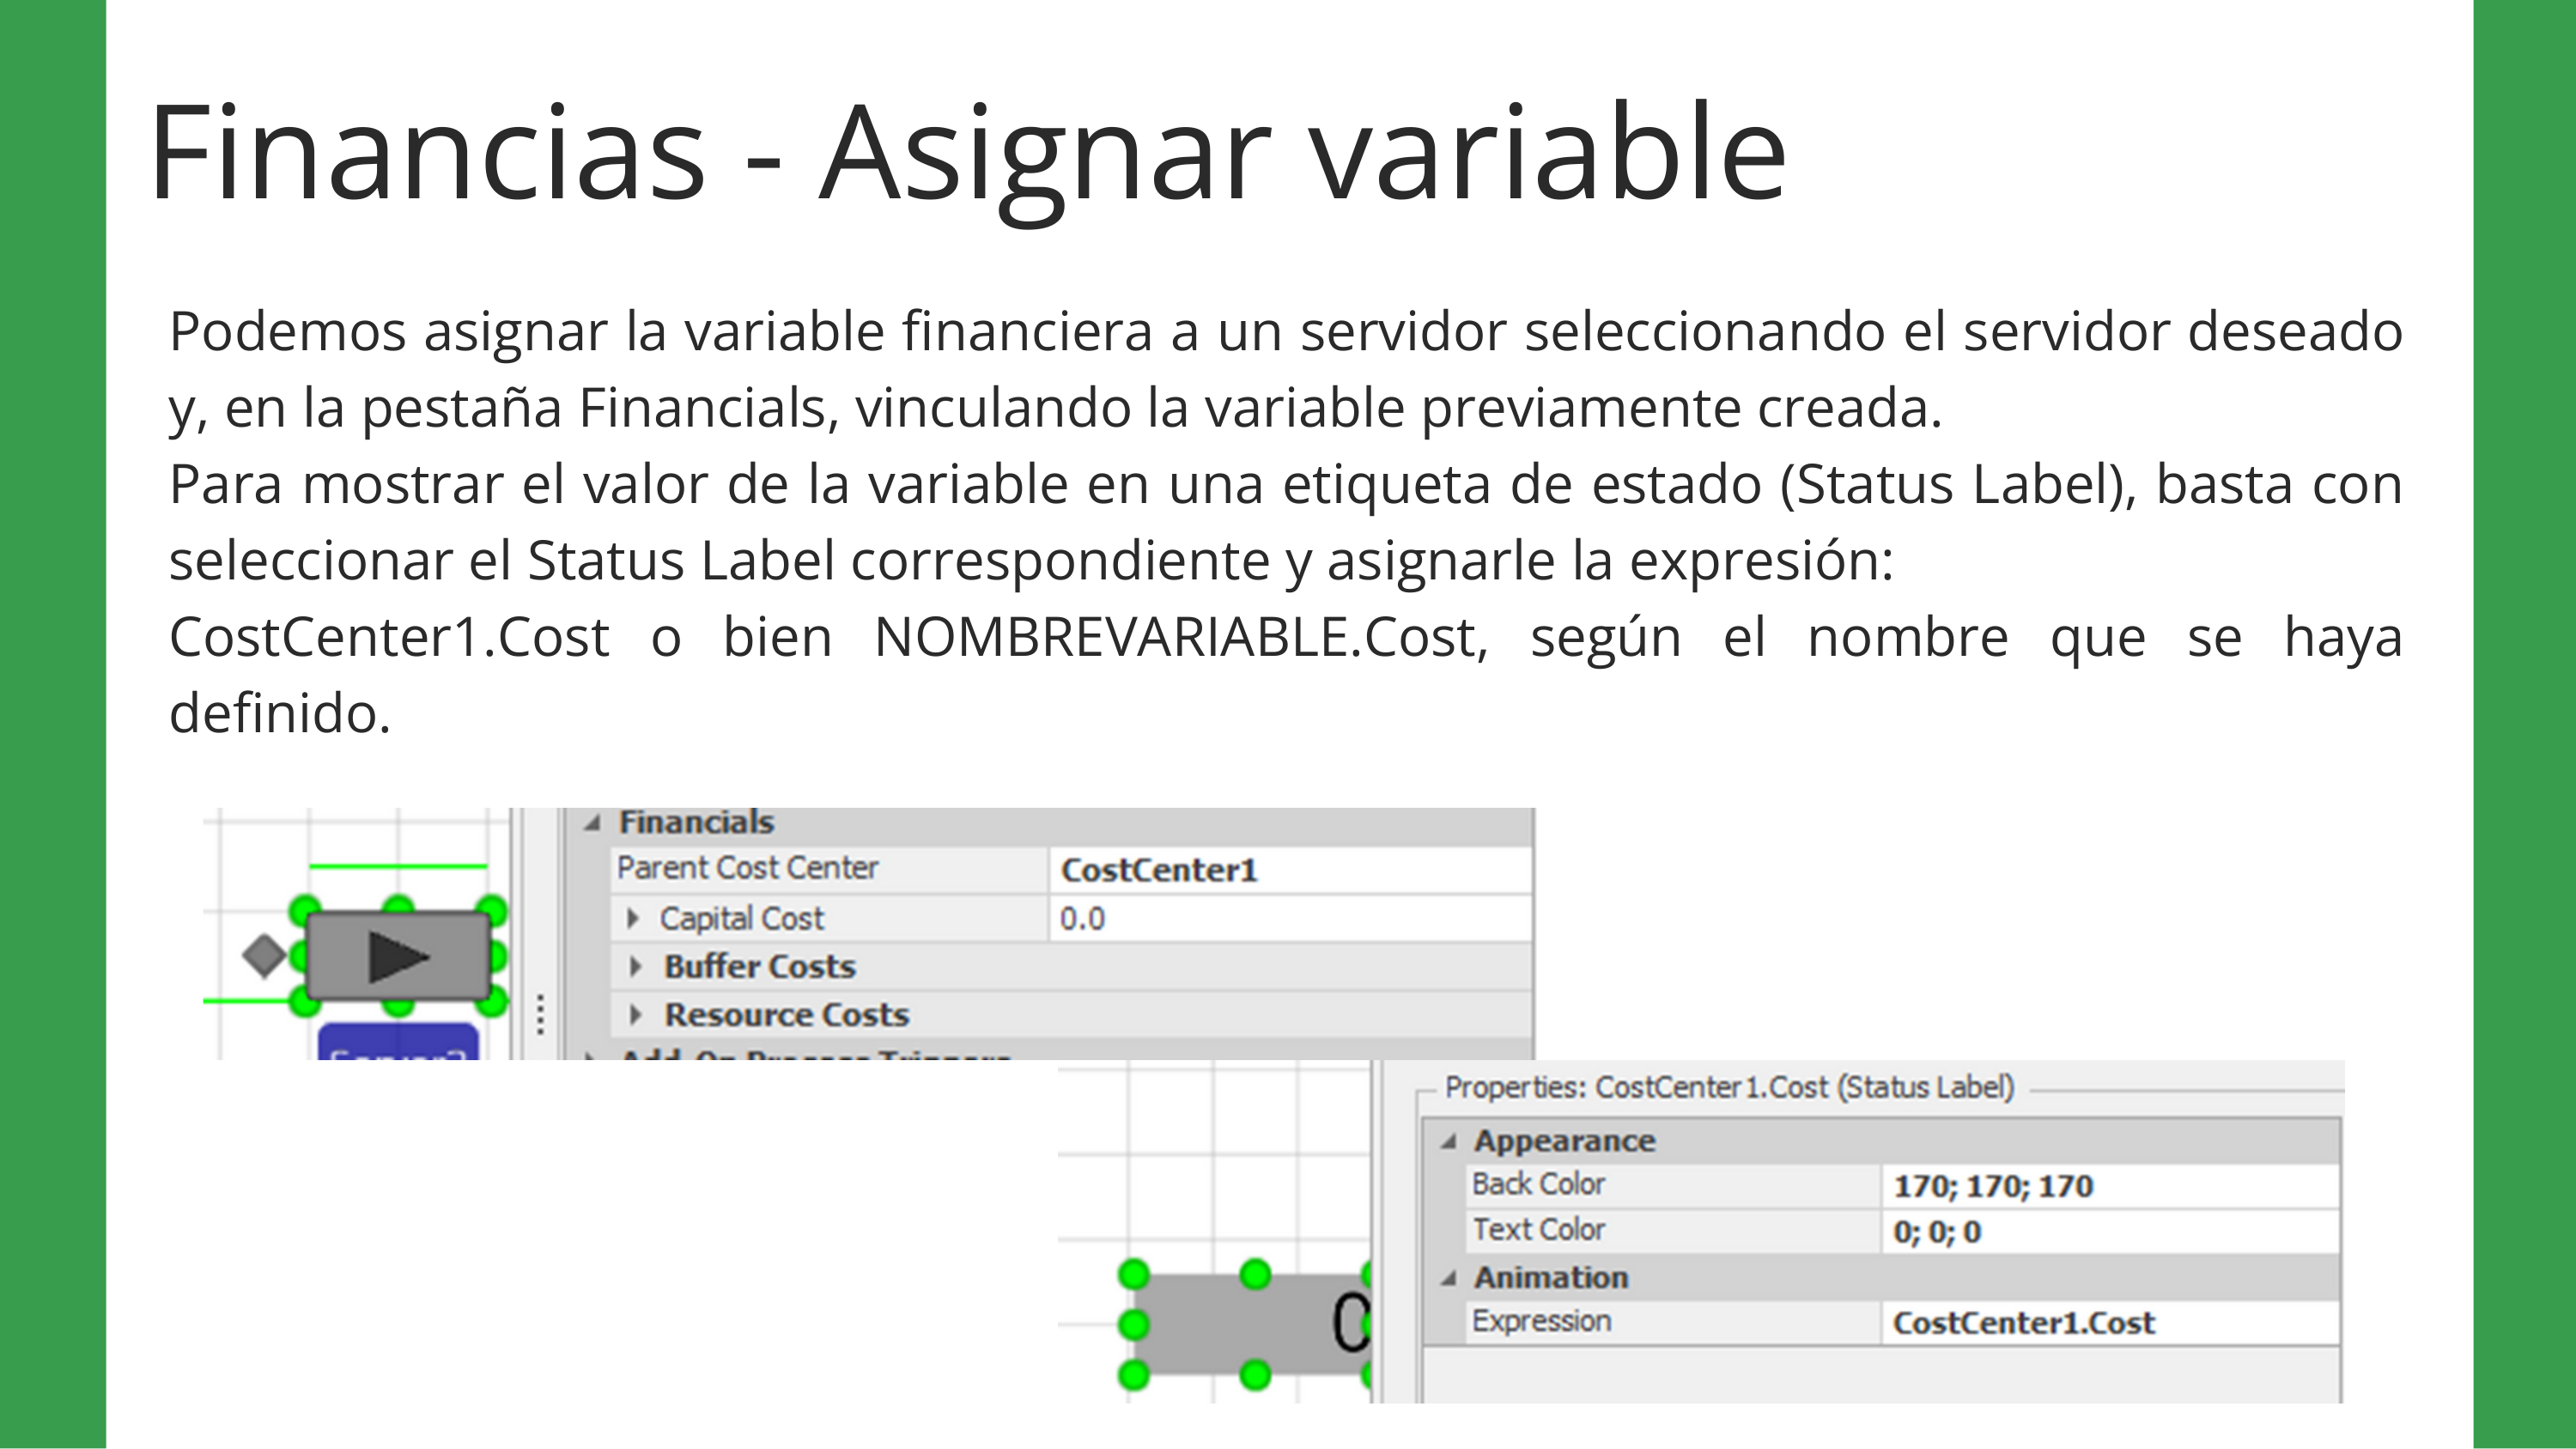

Financias - Asignar variable
Podemos asignar la variable financiera a un servidor seleccionando el servidor deseado y, en la pestaña Financials, vinculando la variable previamente creada.
Para mostrar el valor de la variable en una etiqueta de estado (Status Label), basta con seleccionar el Status Label correspondiente y asignarle la expresión:
CostCenter1.Cost o bien NOMBREVARIABLE.Cost, según el nombre que se haya definido.